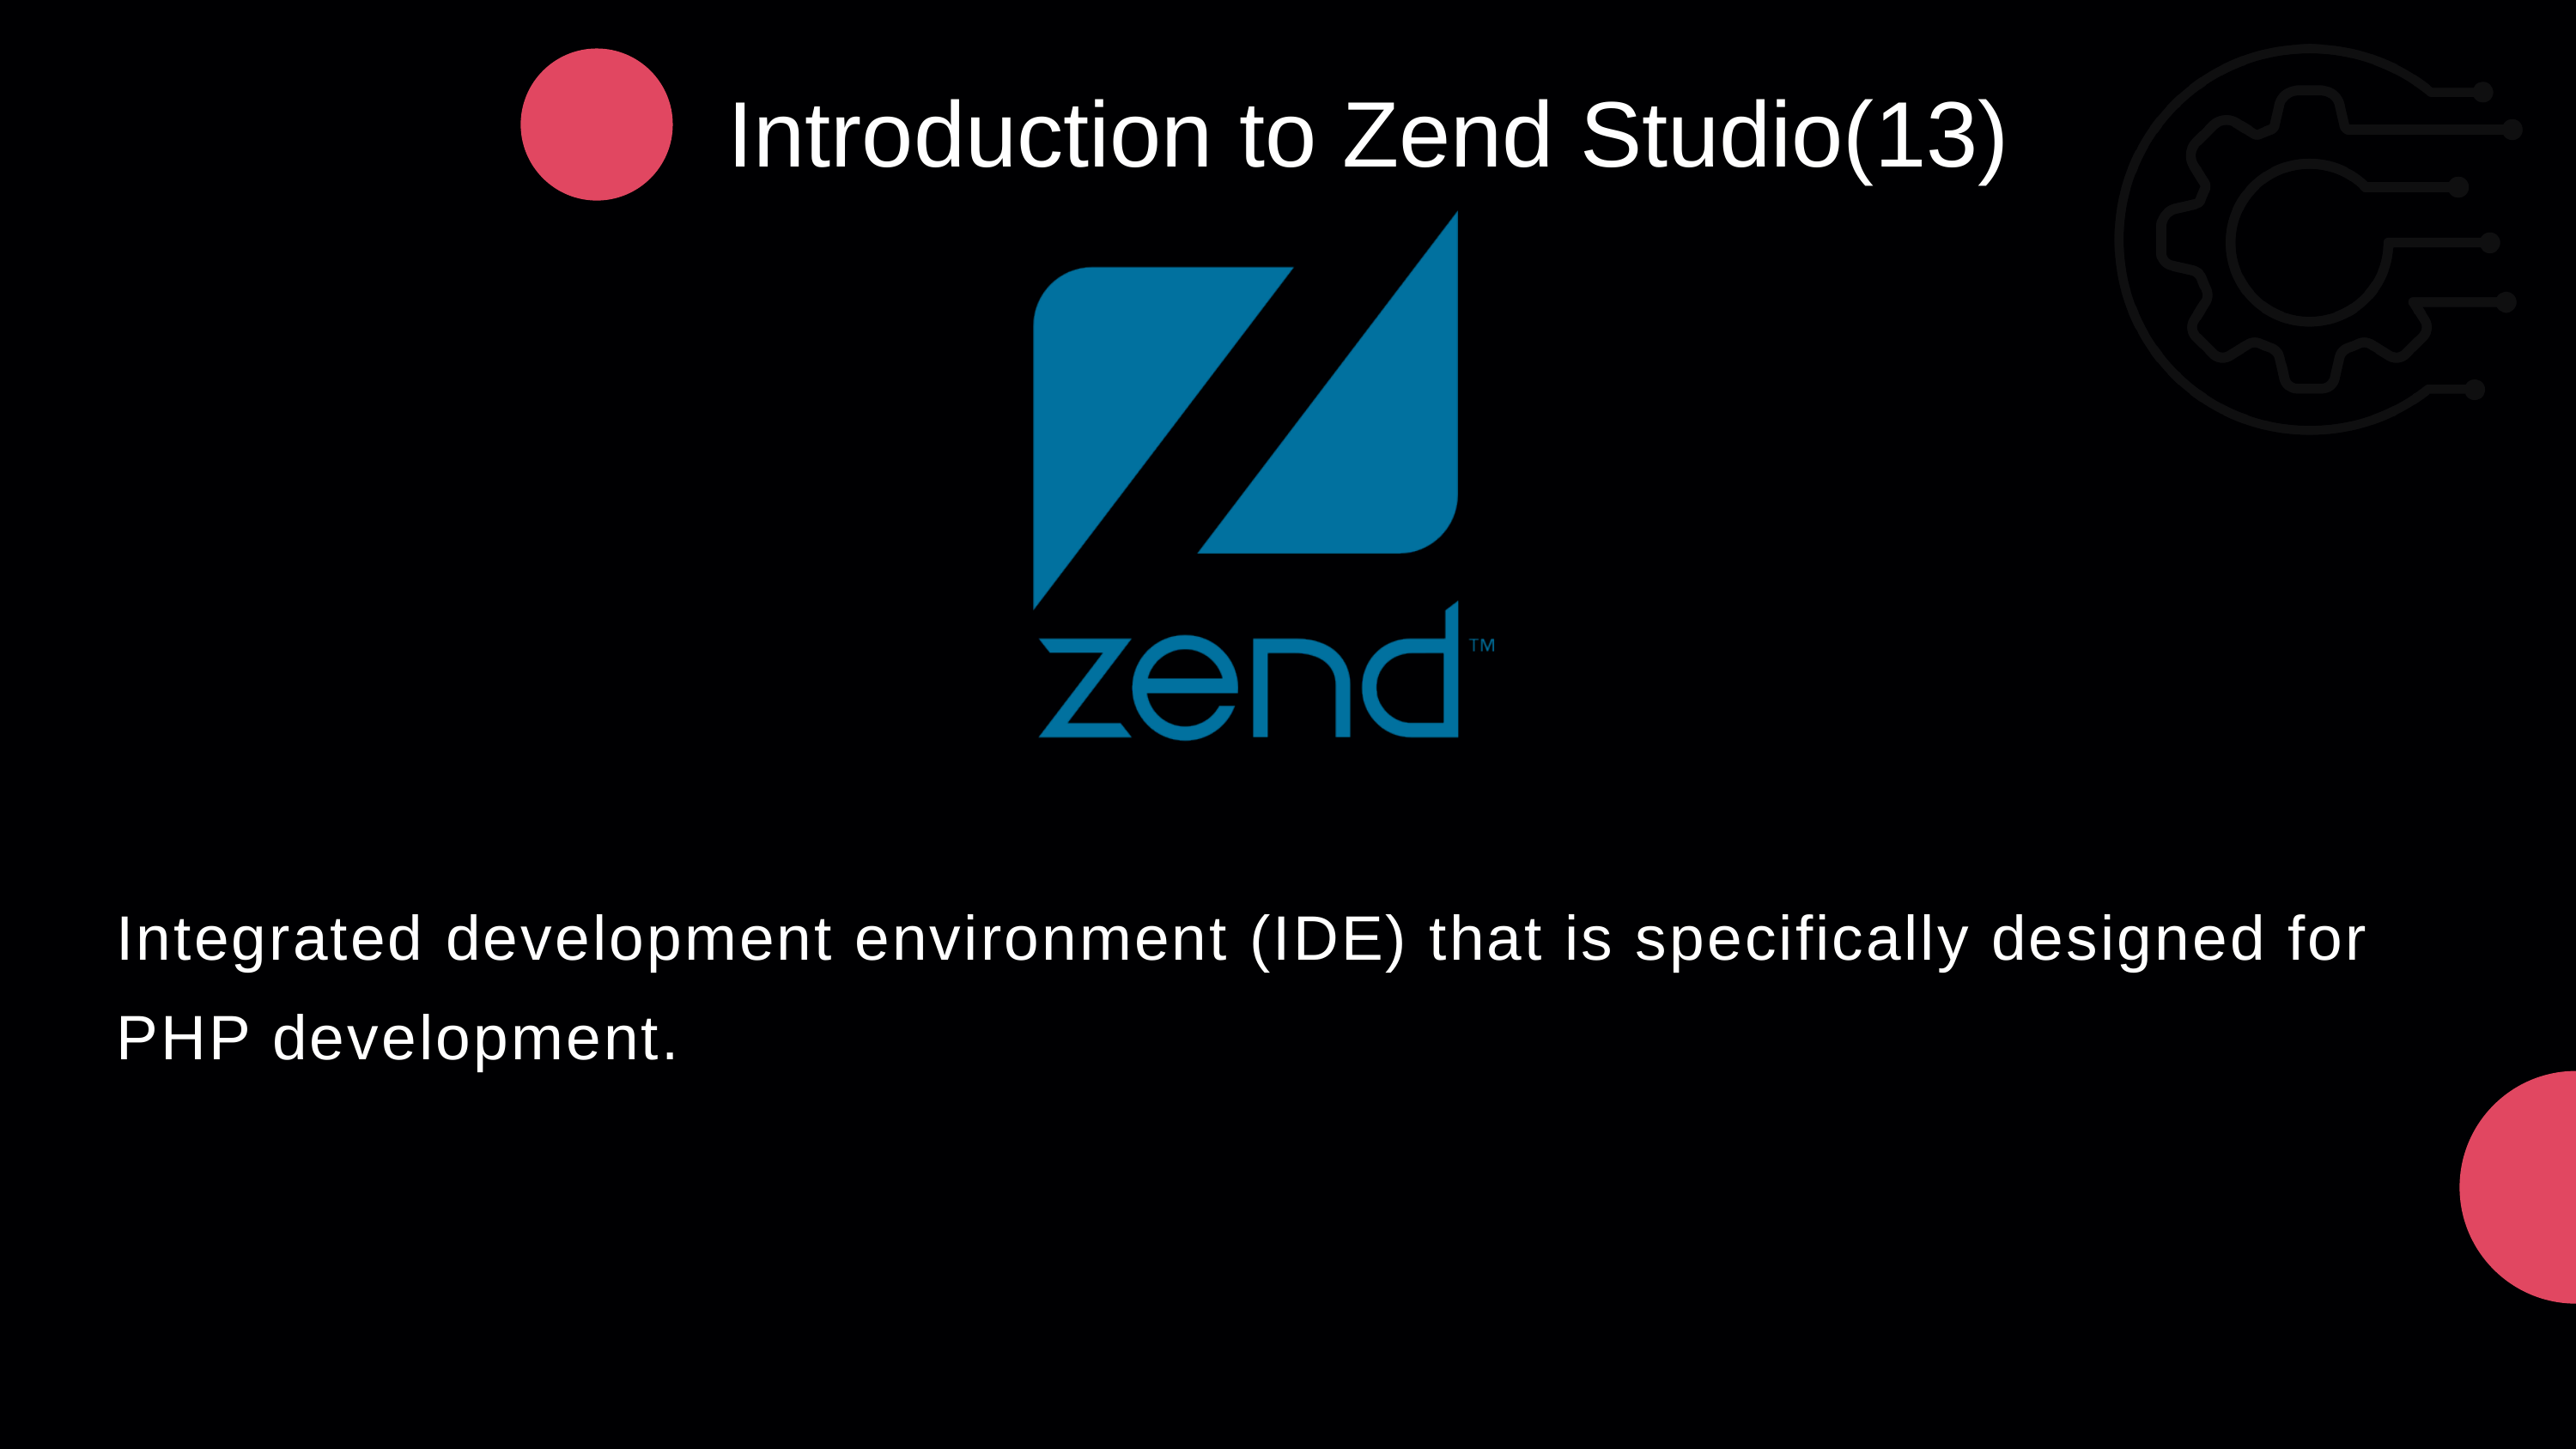

Introduction to Zend Studio(13)

Integrated development environment (IDE) that is specifically designed for PHP development.